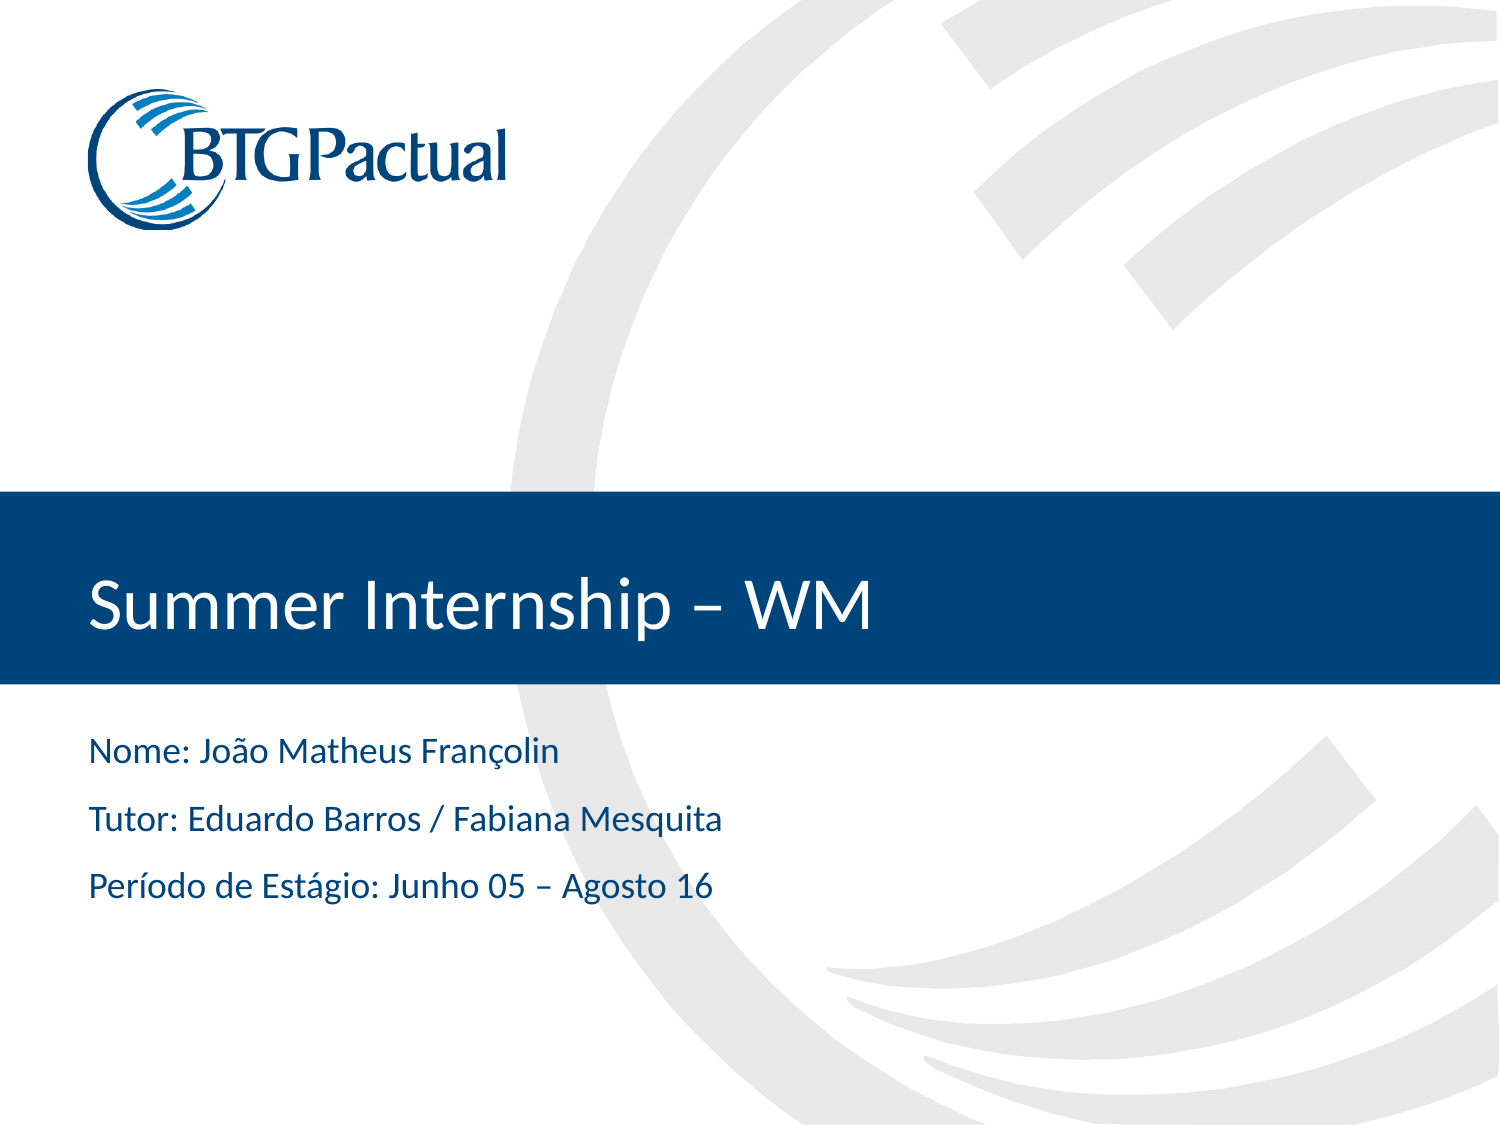

# Summer Internship – WM
Nome: João Matheus Françolin
Tutor: Eduardo Barros / Fabiana Mesquita
Período de Estágio: Junho 05 – Agosto 16